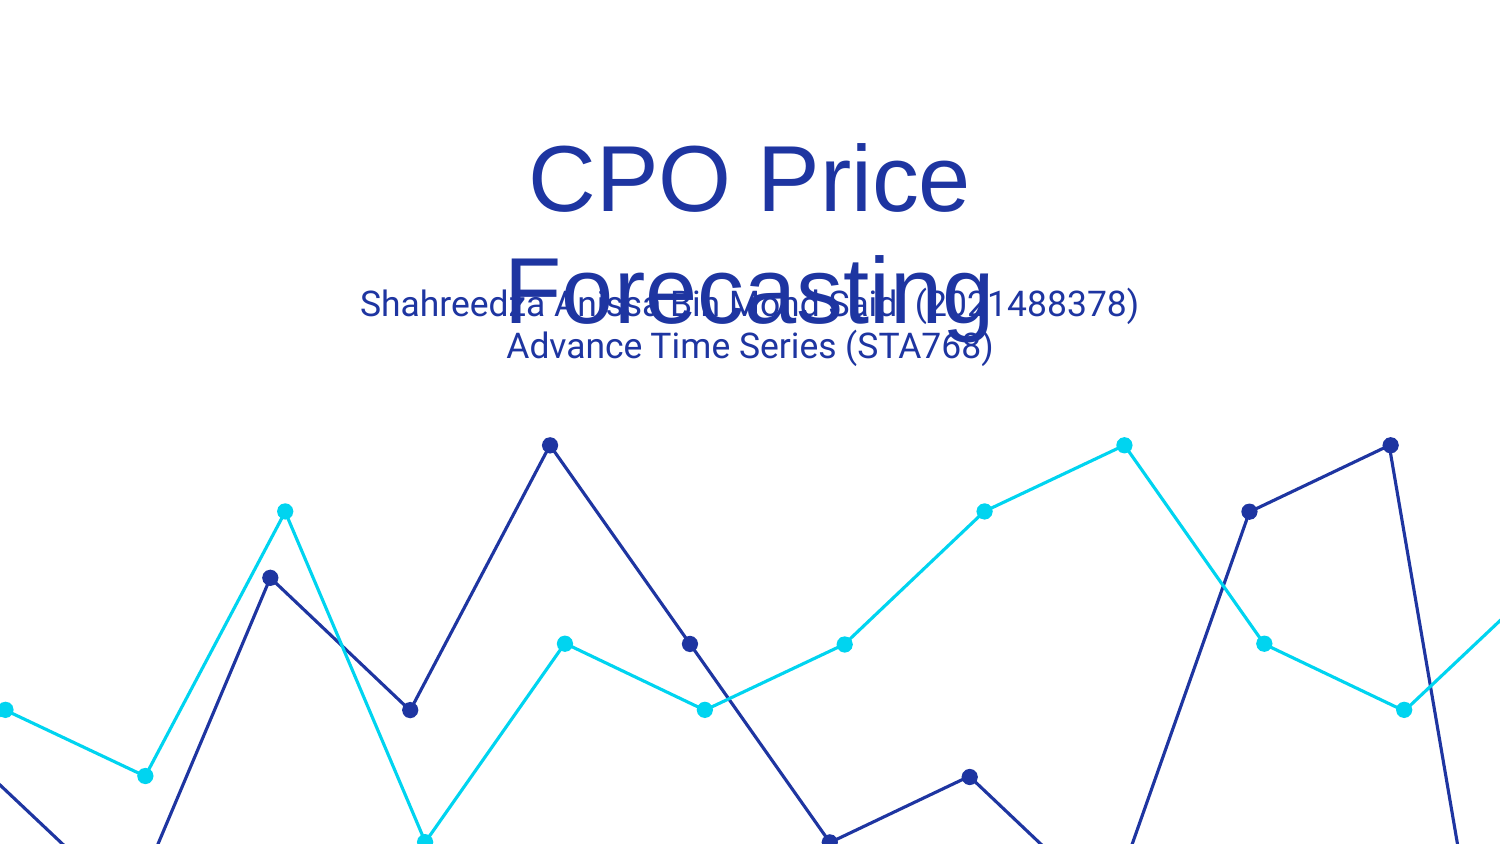

# CPO Price Forecasting
Shahreedza Anissa Bin Mohd Saidi (2021488378)
Advance Time Series (STA768)